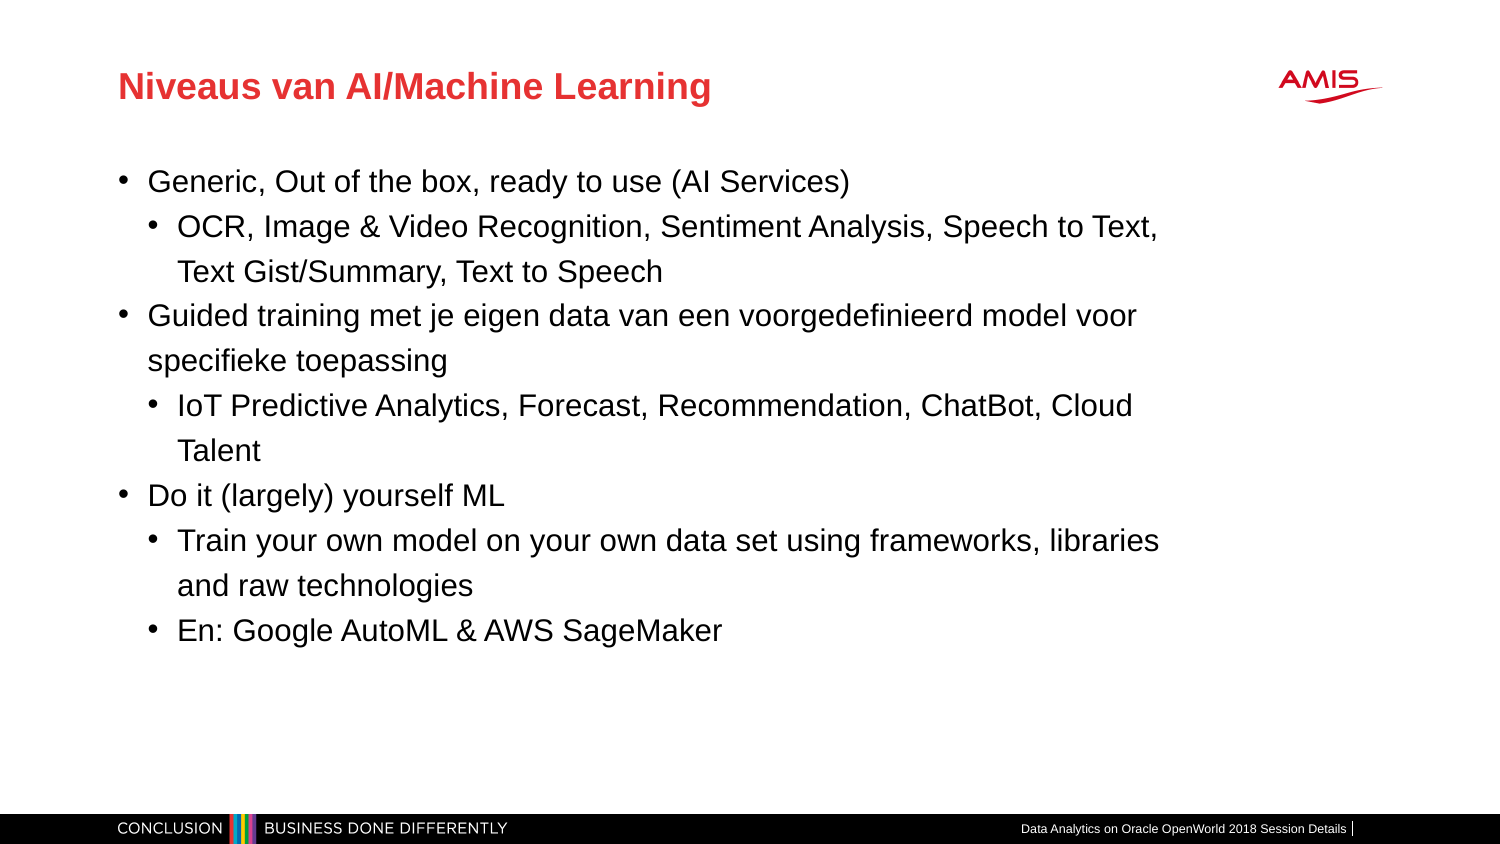

# Niveaus van AI/Machine Learning
Generic, Out of the box, ready to use (AI Services)
OCR, Image & Video Recognition, Sentiment Analysis, Speech to Text, Text Gist/Summary, Text to Speech
Guided training met je eigen data van een voorgedefinieerd model voor specifieke toepassing
IoT Predictive Analytics, Forecast, Recommendation, ChatBot, Cloud Talent
Do it (largely) yourself ML
Train your own model on your own data set using frameworks, libraries and raw technologies
En: Google AutoML & AWS SageMaker
Data Analytics on Oracle OpenWorld 2018 Session Details